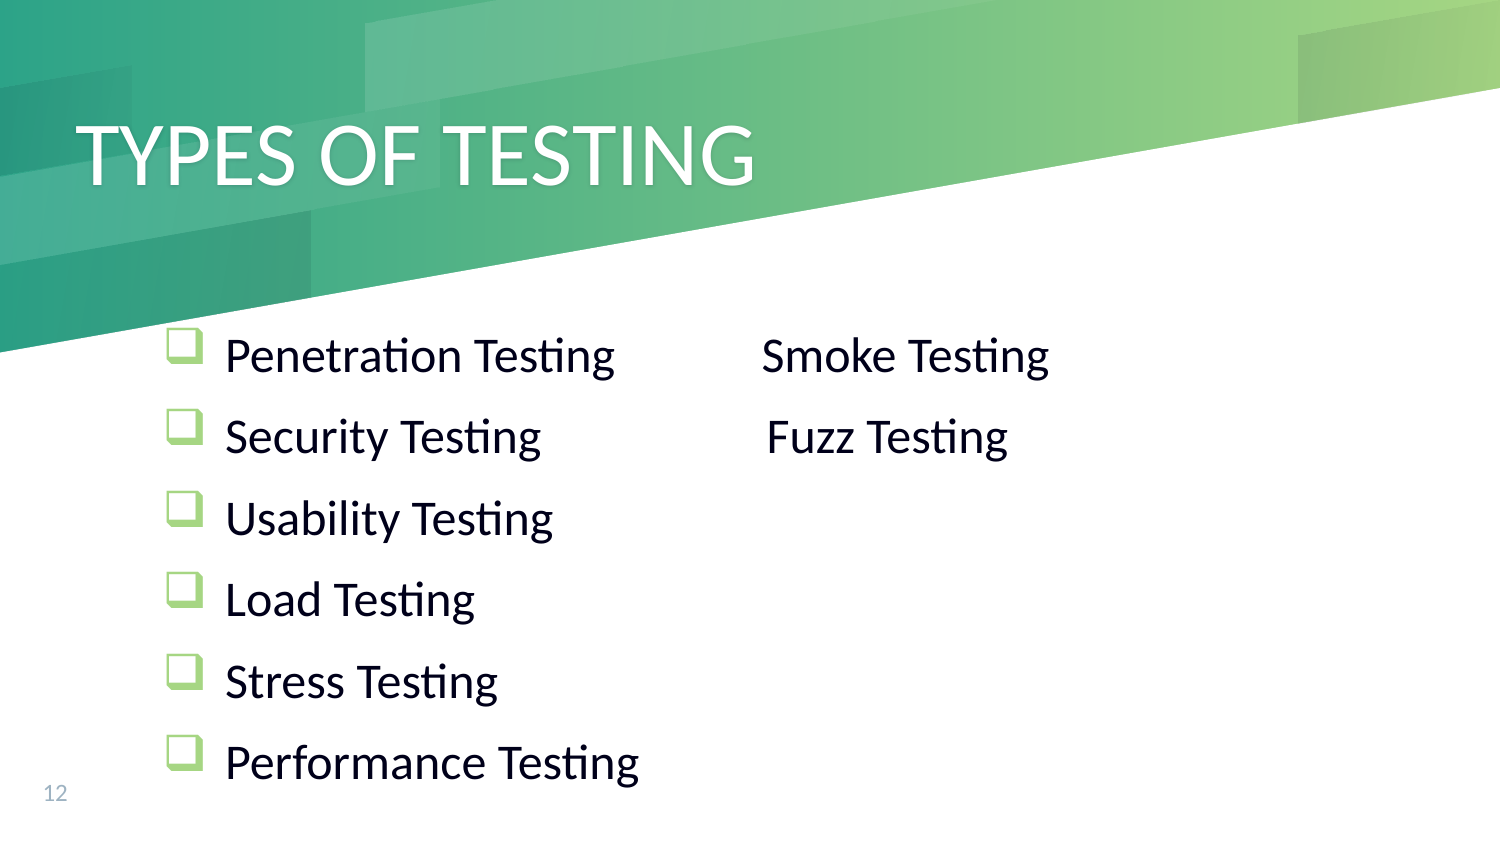

# TYPES OF TESTING
Penetration Testing             Smoke Testing
Security Testing                    Fuzz Testing
Usability Testing
Load Testing
Stress Testing
Performance Testing

12